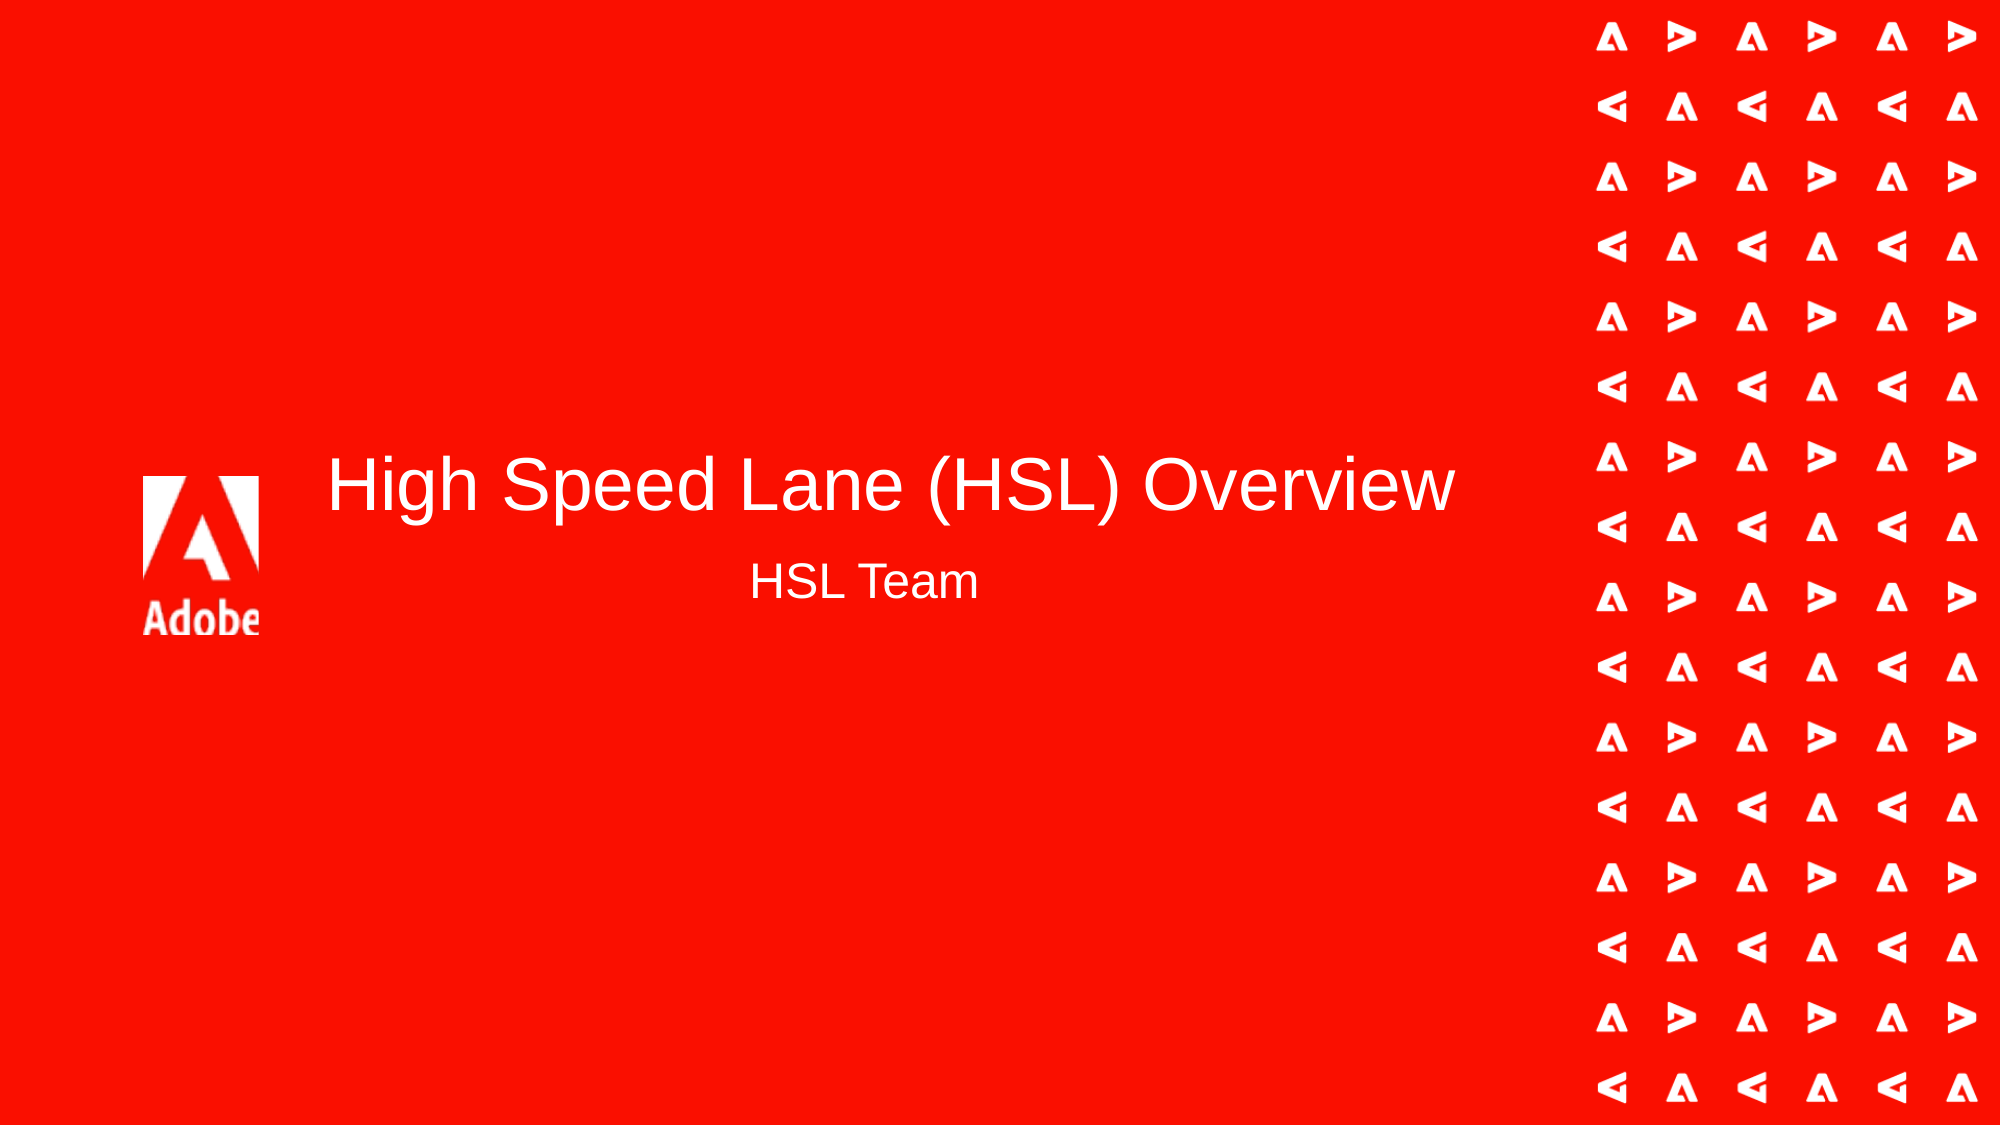

# High Speed Lane (HSL) Overview                    HSL Team